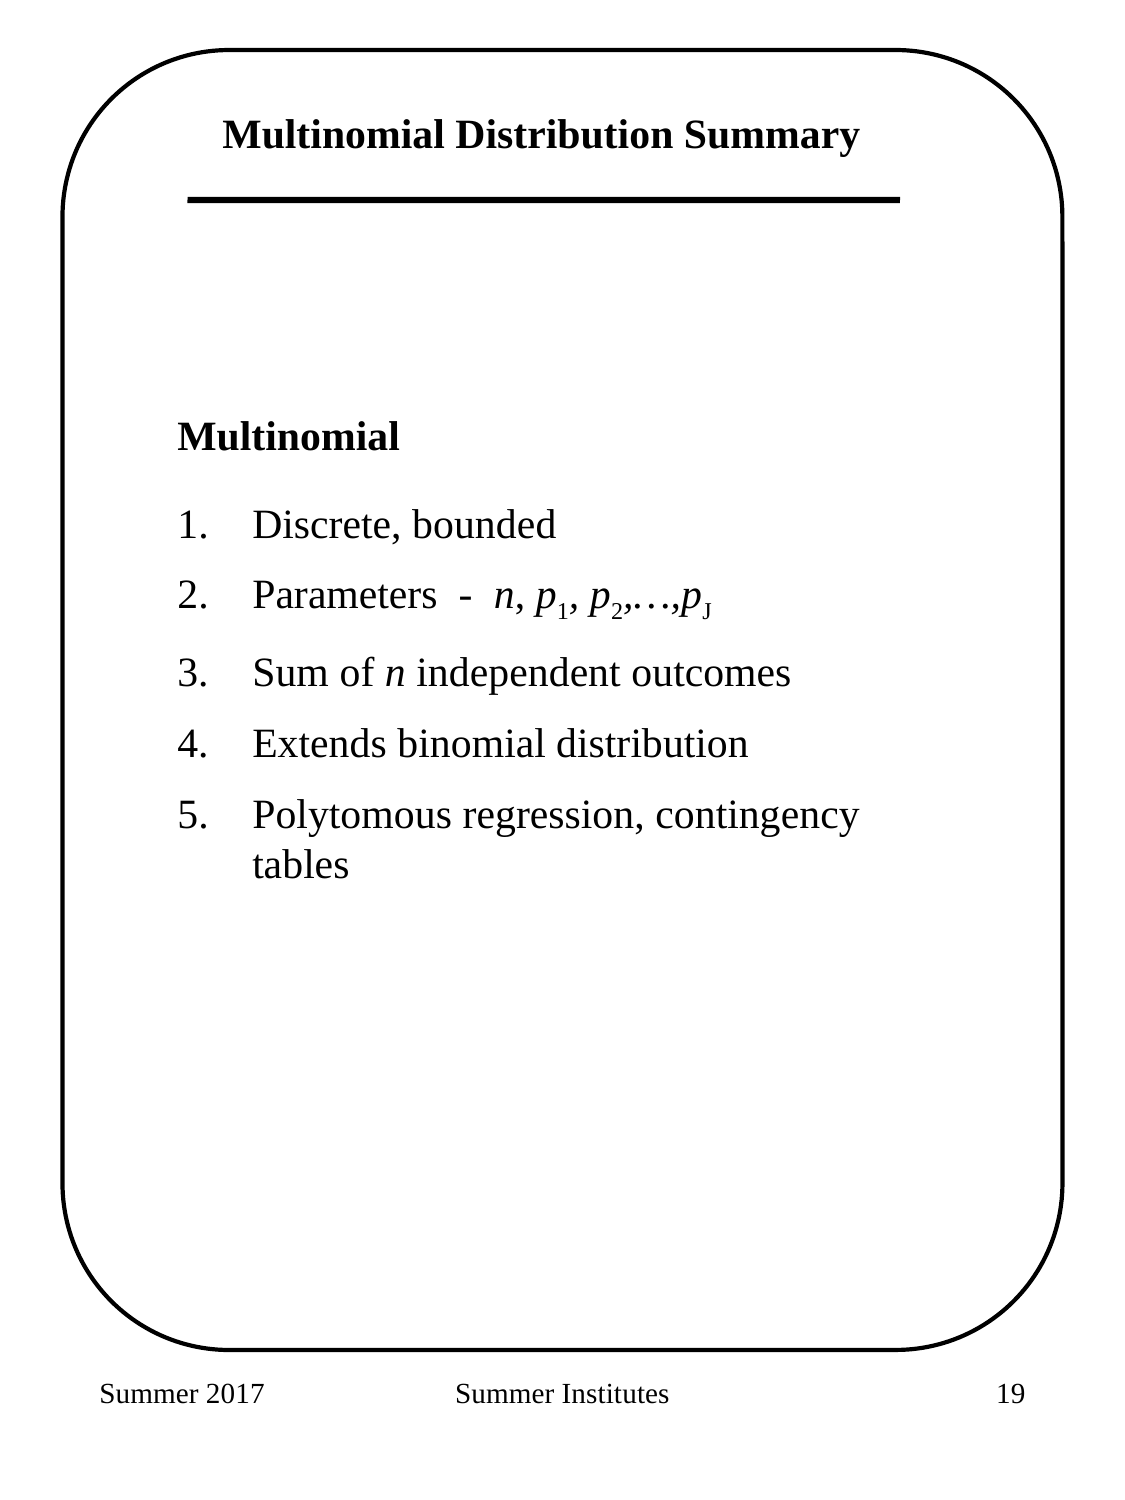

Multinomial Distribution Summary

Multinomial
1.	Discrete, bounded
2.	Parameters  -  n, p1, p2,…,pJ
Sum of n independent outcomes
Extends binomial distribution
5.	Polytomous regression, contingency tables
Summer 2017
Summer Institutes
19